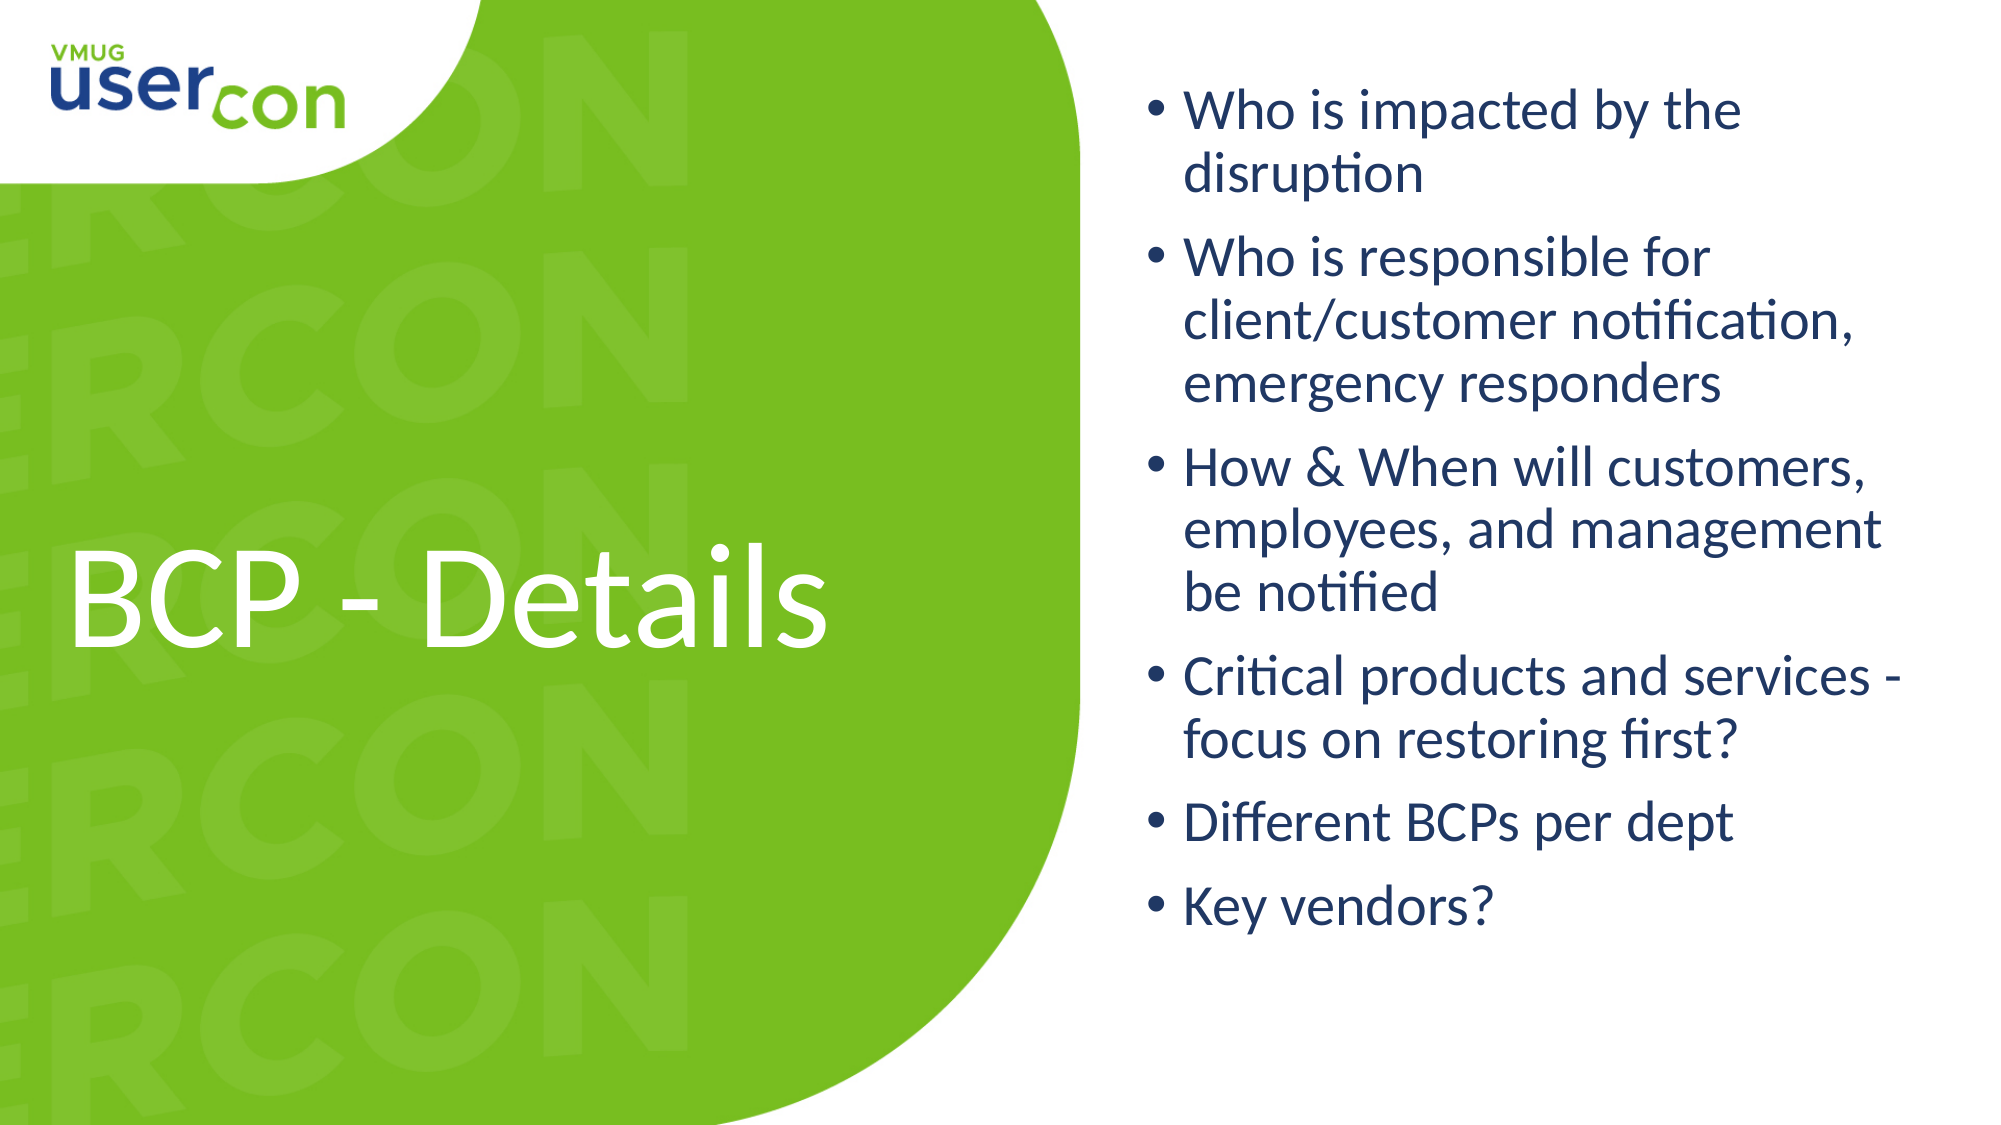

Who is impacted by the disruption
Who is responsible for client/customer notification, emergency responders
How & When will customers, employees, and management be notified
Critical products and services -focus on restoring first?
Different BCPs per dept
Key vendors?
# BCP - Details